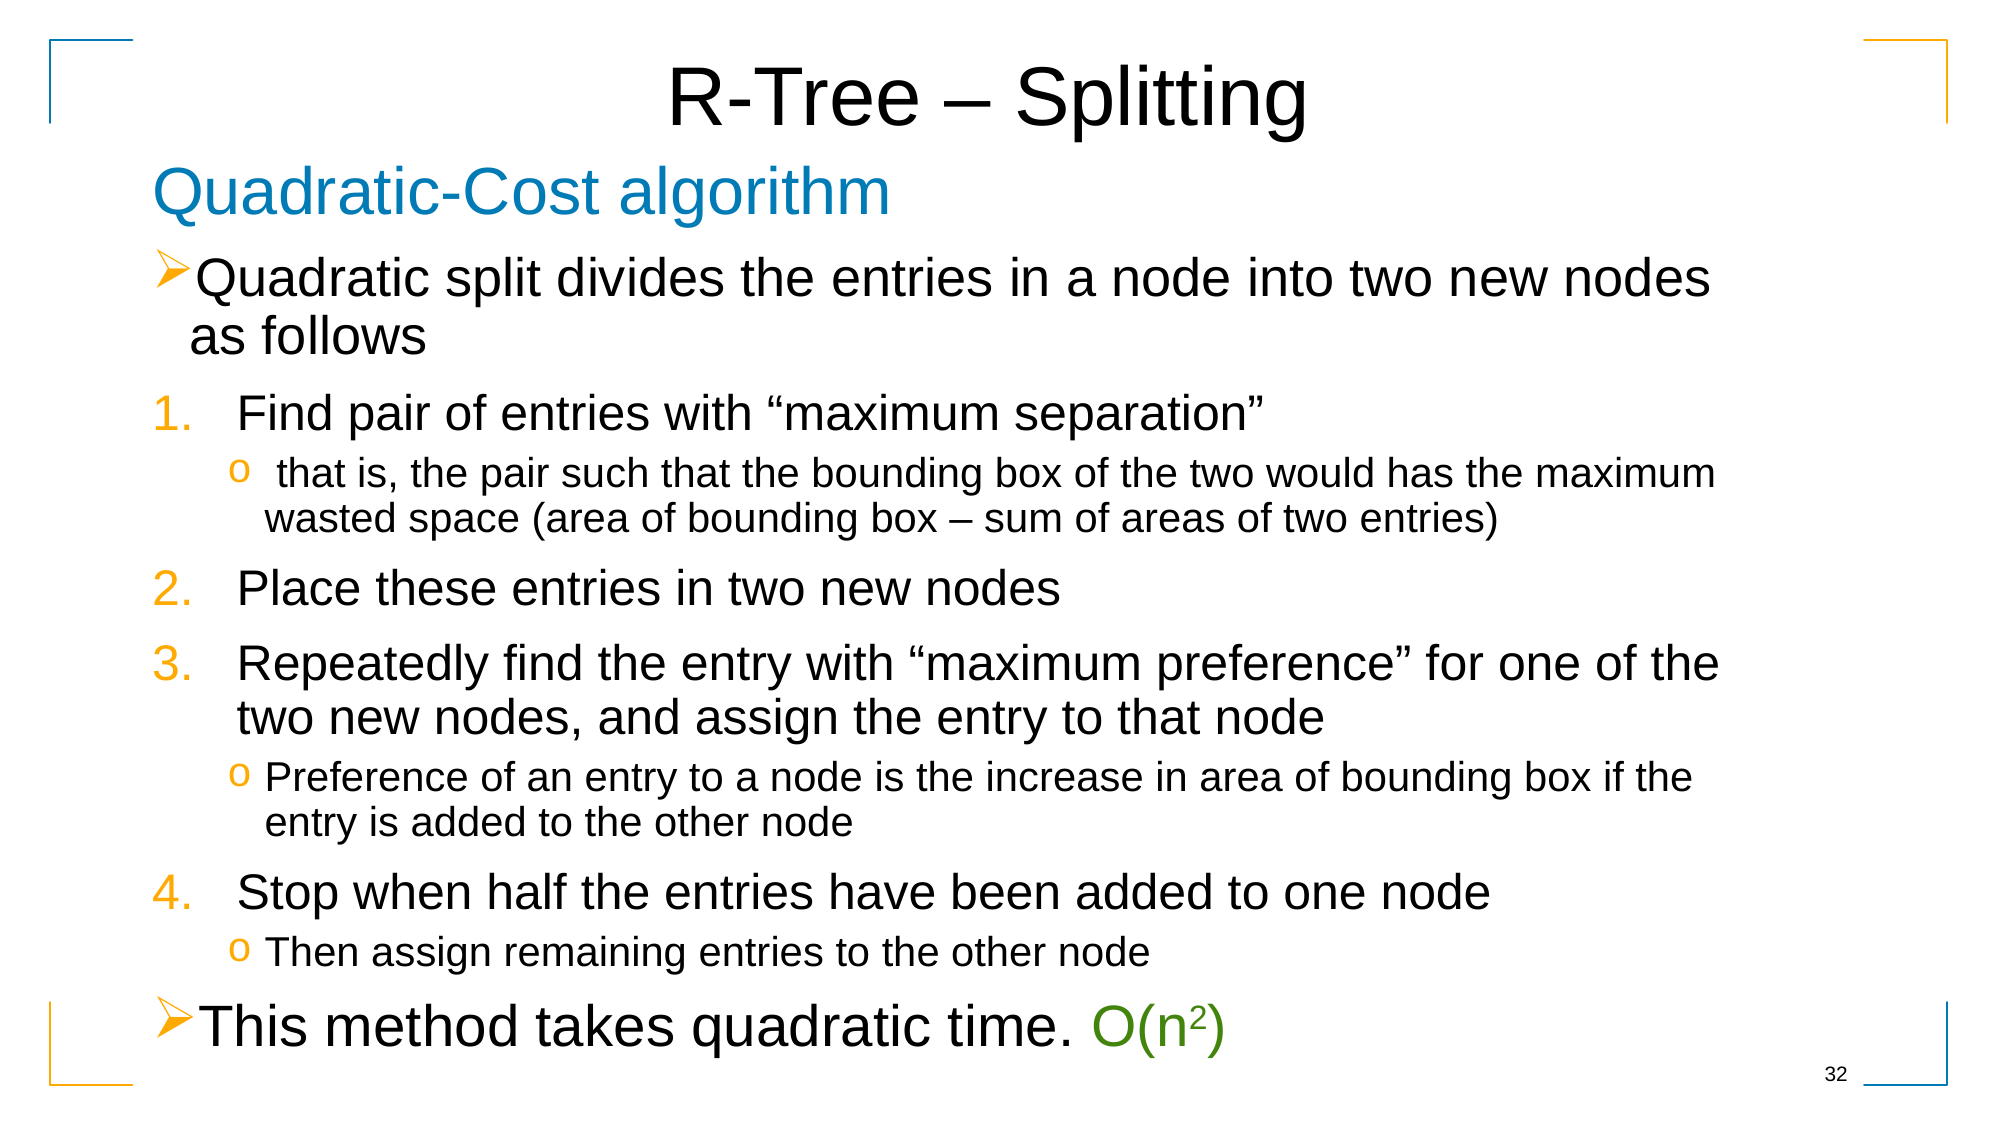

R-Tree – Splitting
Quadratic-Cost algorithm
Quadratic split divides the entries in a node into two new nodes as follows
Find pair of entries with “maximum separation”
 that is, the pair such that the bounding box of the two would has the maximum wasted space (area of bounding box – sum of areas of two entries)
Place these entries in two new nodes
Repeatedly find the entry with “maximum preference” for one of the two new nodes, and assign the entry to that node
Preference of an entry to a node is the increase in area of bounding box if the entry is added to the other node
Stop when half the entries have been added to one node
Then assign remaining entries to the other node
This method takes quadratic time. O(n2)

32